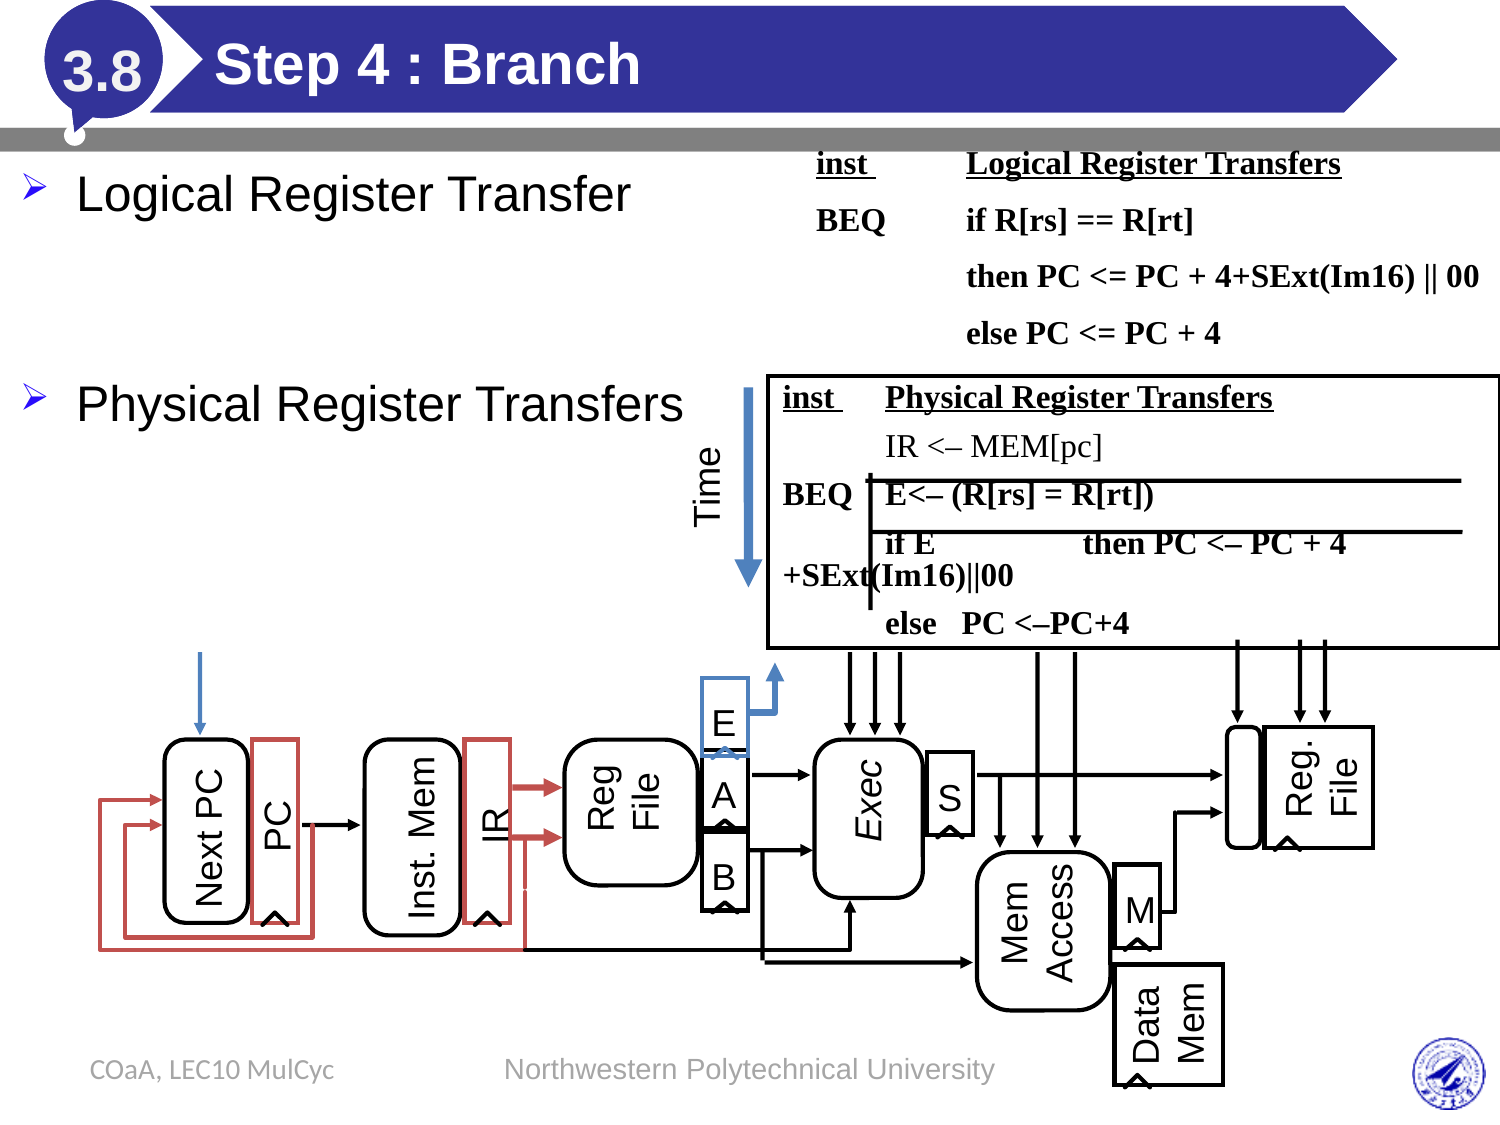

# Step 4 : Branch
3.8
inst 	Logical Register Transfers
BEQ	if R[rs] == R[rt]
	then PC <= PC + 4+SExt(Im16) || 00
	else PC <= PC + 4
Logical Register Transfer

Physical Register Transfers
inst 	Physical Register Transfers
	IR <– MEM[pc]
BEQ	E<– (R[rs] = R[rt])
	if E 	then PC <– PC + 4 +SExt(Im16)||00
	else   PC <–PC+4

Time

E
Reg.
File

Reg
File

S

A
Exec

PC
IR

Next PC
Inst. Mem

B

M

Mem
Access

Data
Mem
COaA, LEC10 MulCyc
Northwestern Polytechnical University
24